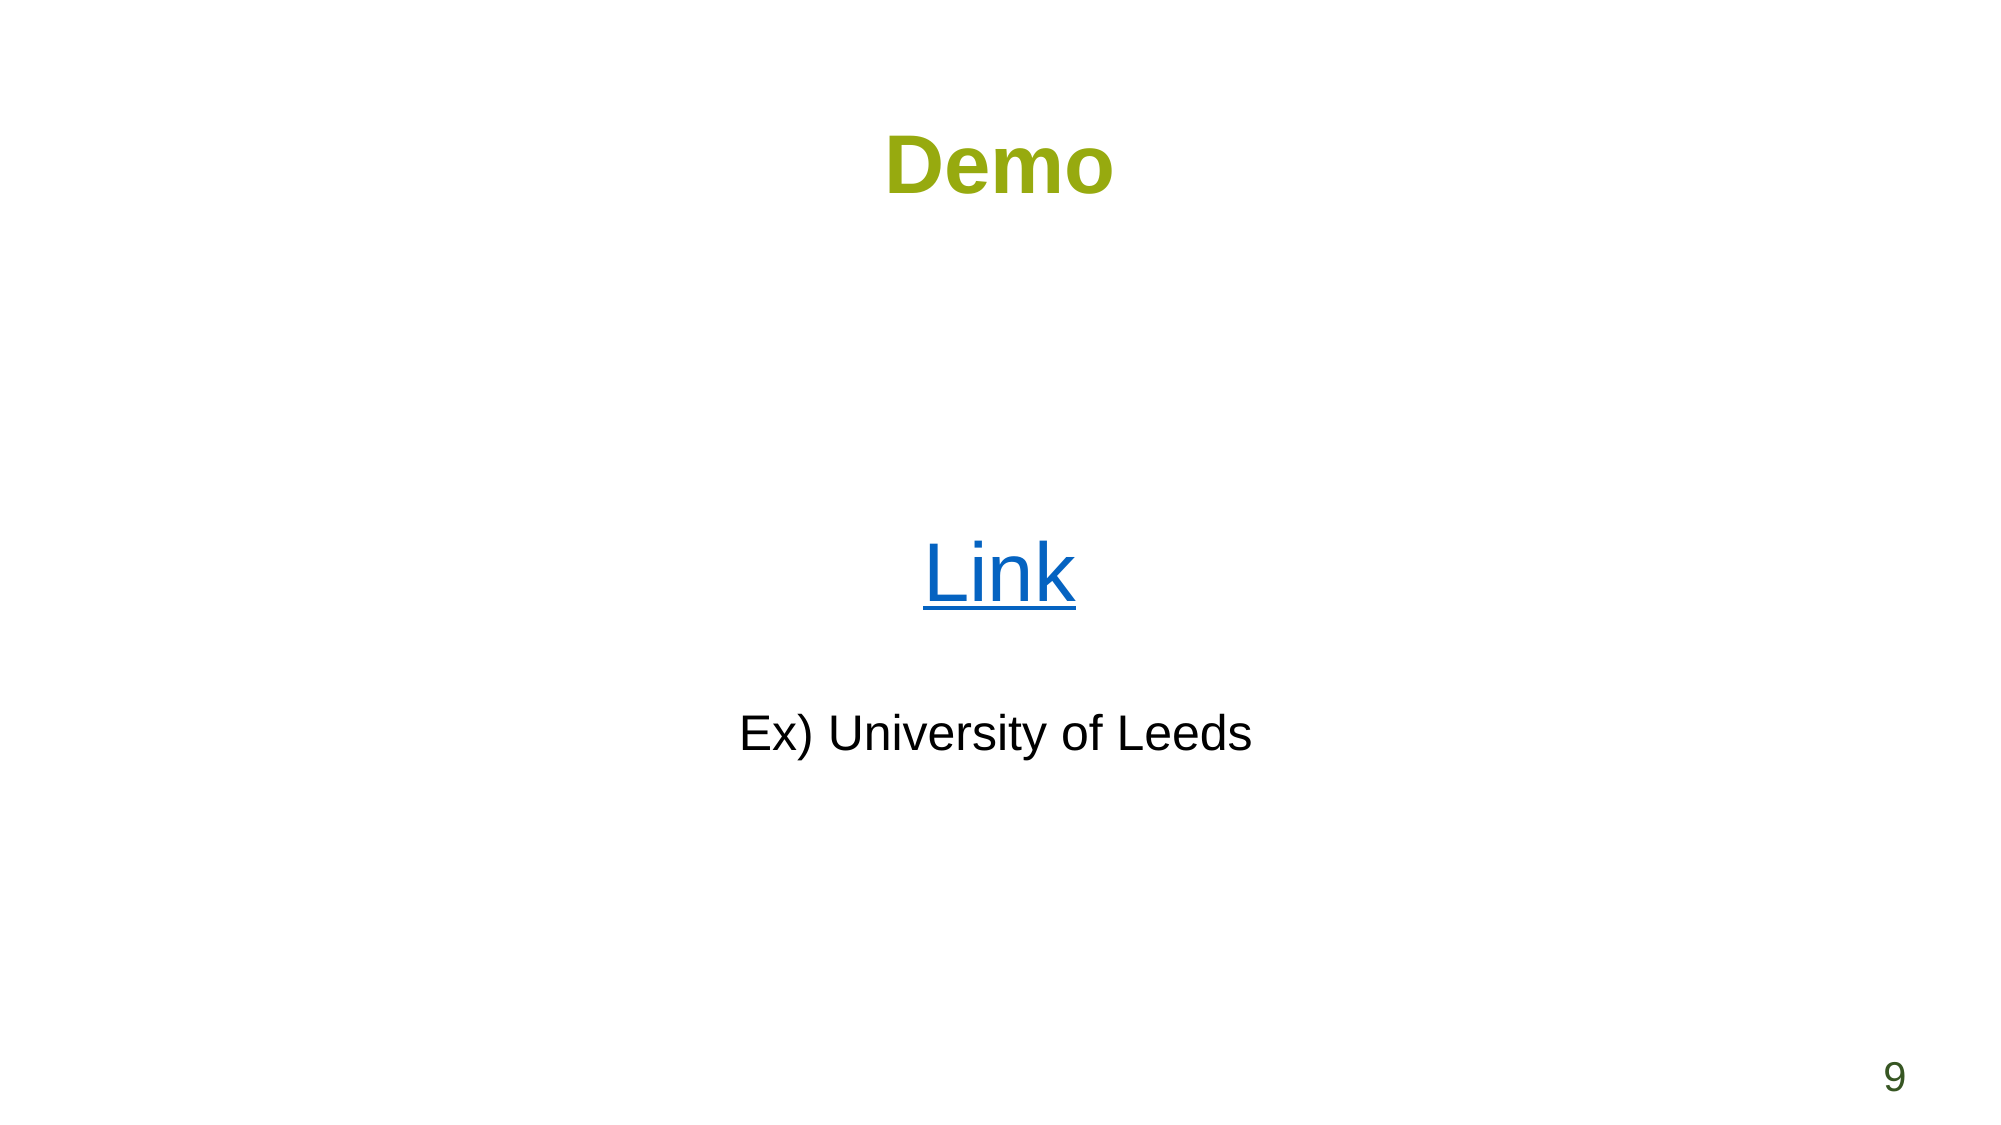

Demo
Link
Ex) University of Leeds
9